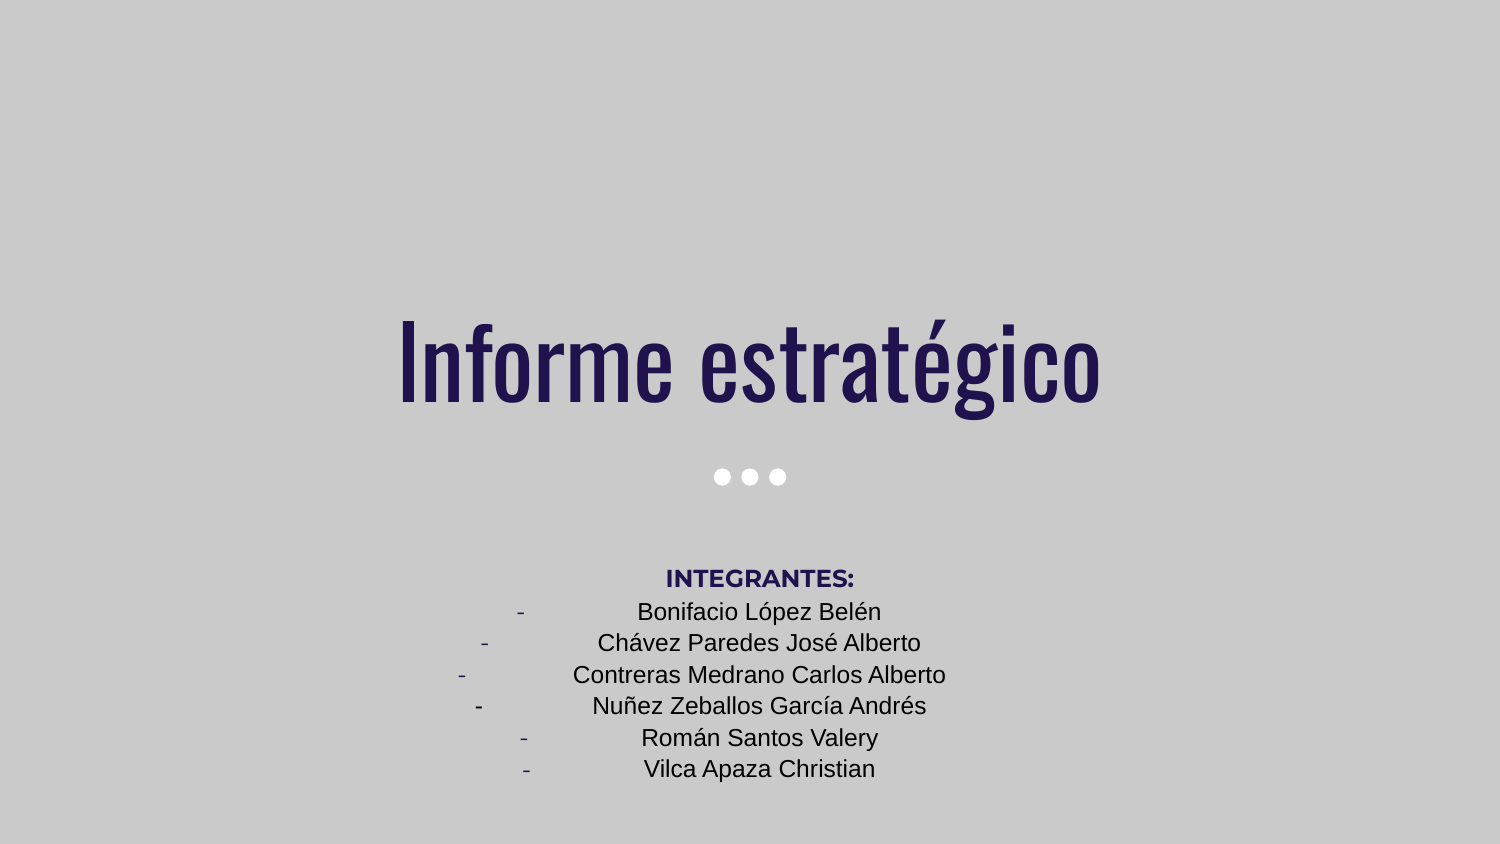

# Informe estratégico
INTEGRANTES:
Bonifacio López Belén
Chávez Paredes José Alberto
Contreras Medrano Carlos Alberto
Nuñez Zeballos García Andrés
Román Santos Valery
Vilca Apaza Christian